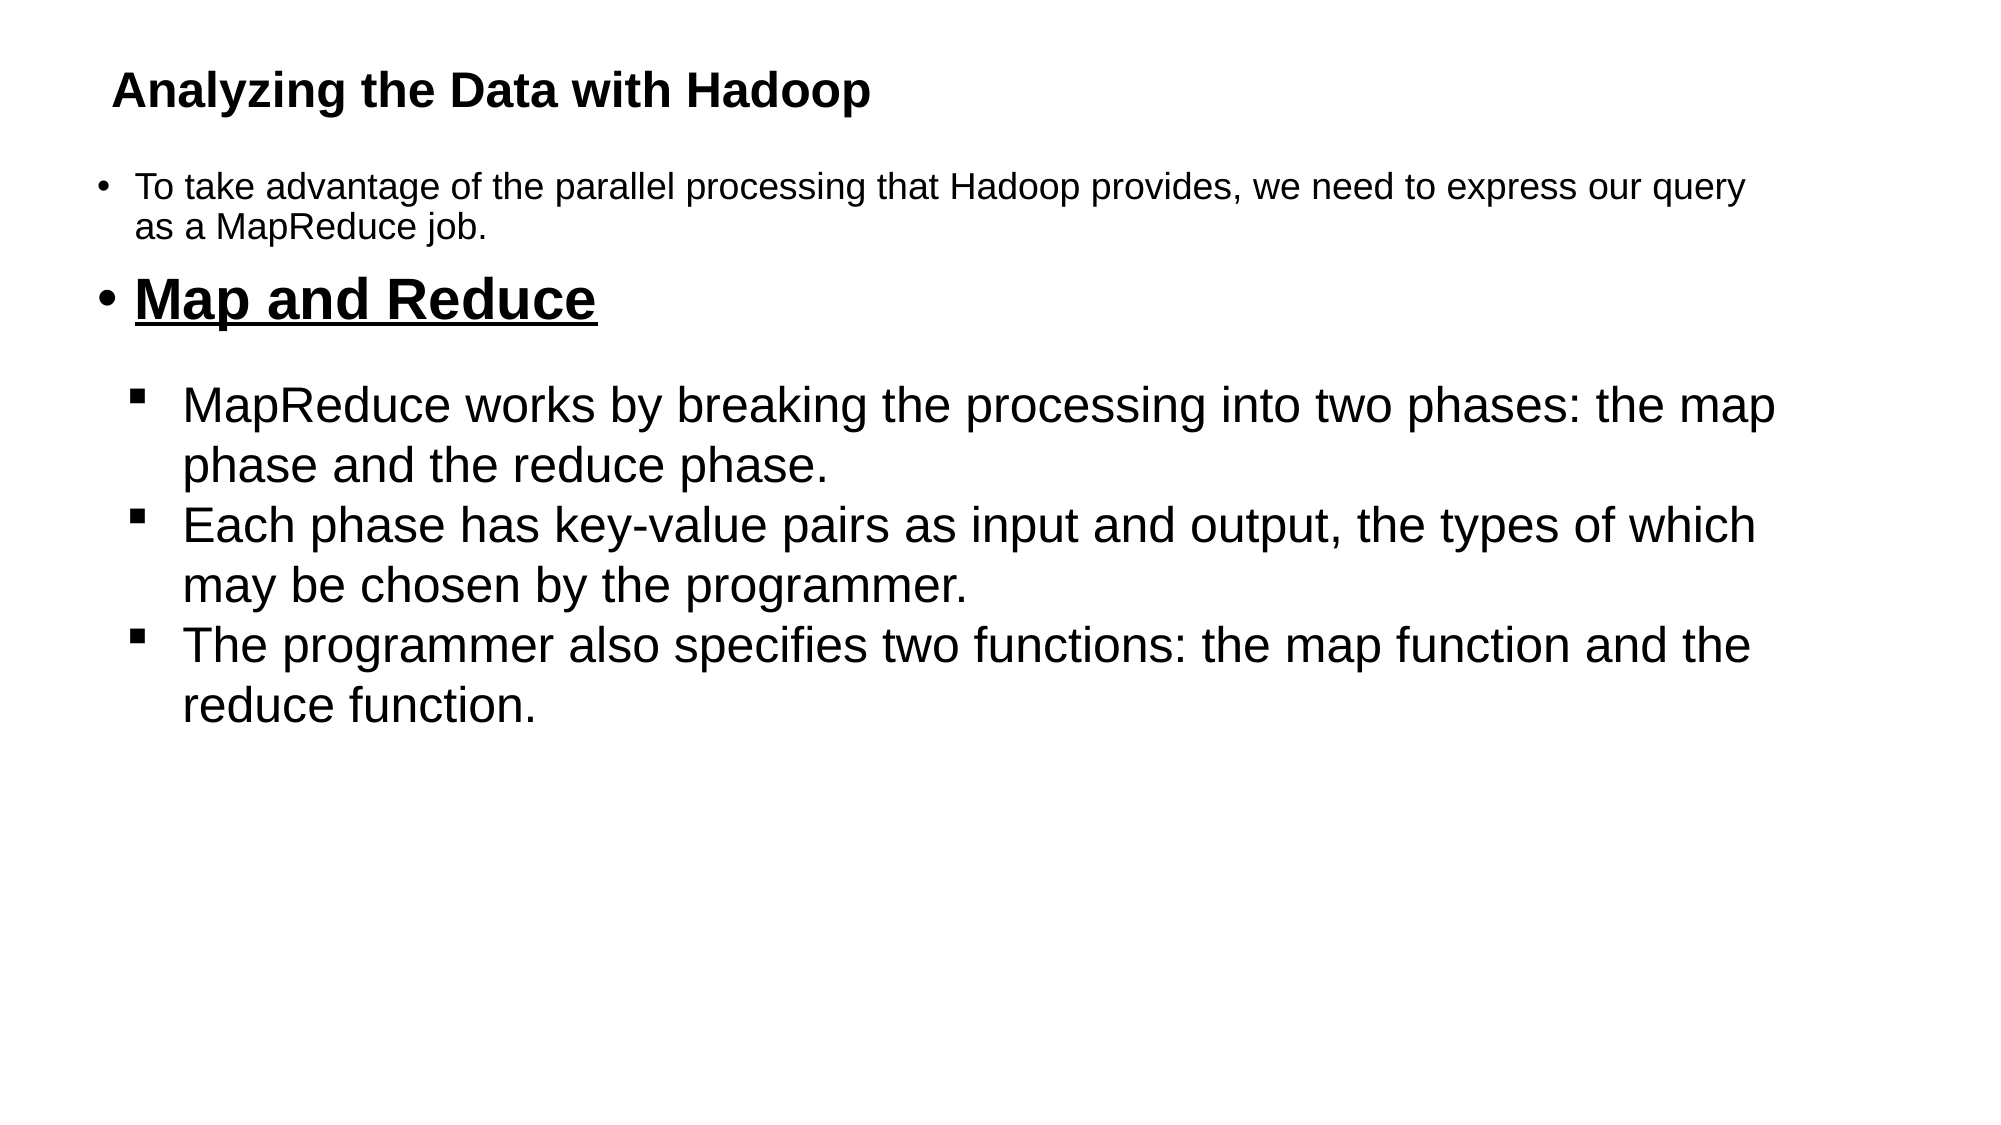

# Analyzing the Data with Hadoop
To take advantage of the parallel processing that Hadoop provides, we need to express our query as a MapReduce job.
Map and Reduce
MapReduce works by breaking the processing into two phases: the map phase and the reduce phase.
Each phase has key-value pairs as input and output, the types of which may be chosen by the programmer.
The programmer also specifies two functions: the map function and the reduce function.